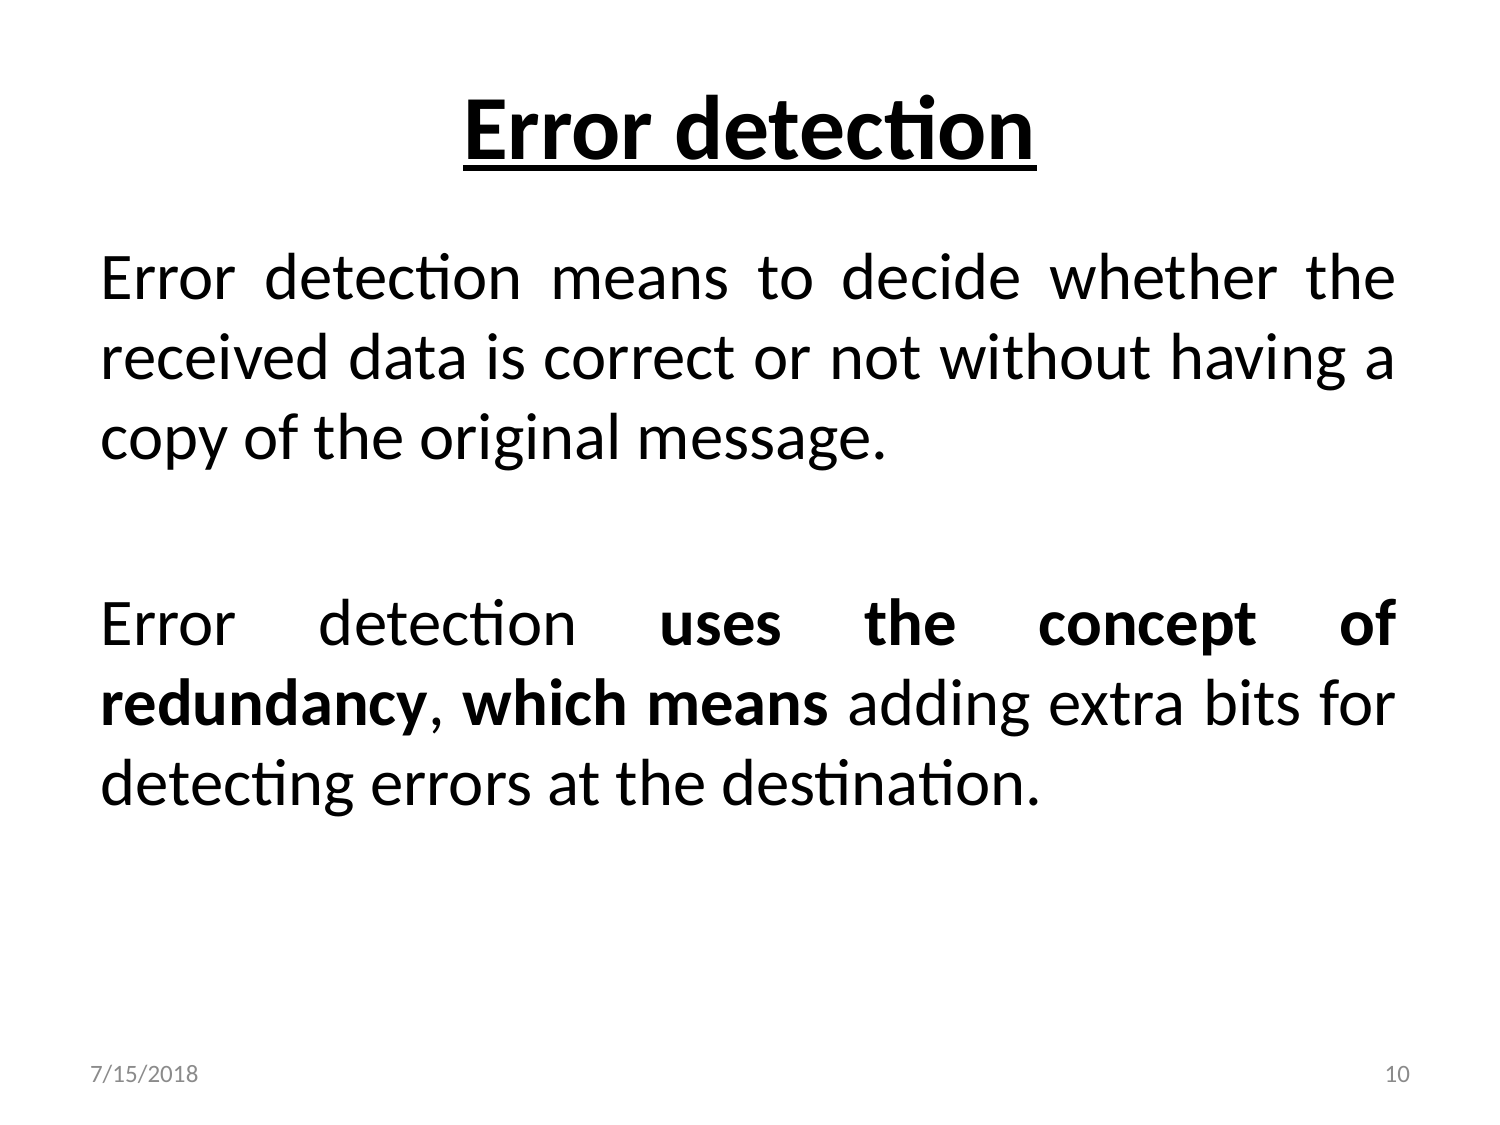

# Error detection
	Error detection means to decide whether the received data is correct or not without having a copy of the original message.

	Error detection uses the concept of redundancy, which means adding extra bits for detecting errors at the destination.
7/15/2018
10